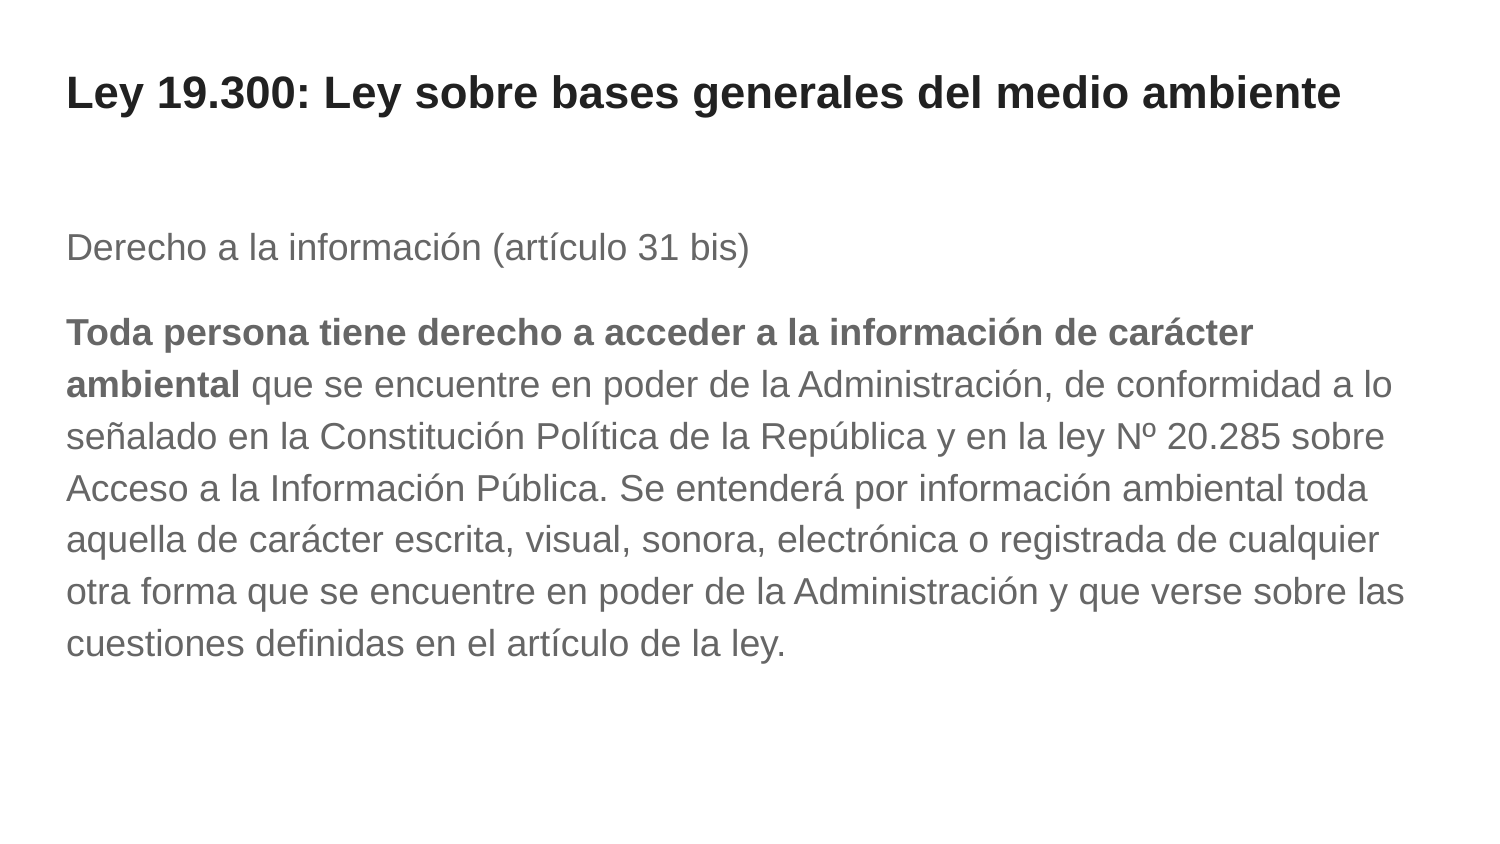

# Ley 19.300: Ley sobre bases generales del medio ambiente
Derecho a la información (artículo 31 bis)
Toda persona tiene derecho a acceder a la información de carácter ambiental que se encuentre en poder de la Administración, de conformidad a lo señalado en la Constitución Política de la República y en la ley Nº 20.285 sobre Acceso a la Información Pública. Se entenderá por información ambiental toda aquella de carácter escrita, visual, sonora, electrónica o registrada de cualquier otra forma que se encuentre en poder de la Administración y que verse sobre las cuestiones definidas en el artículo de la ley.